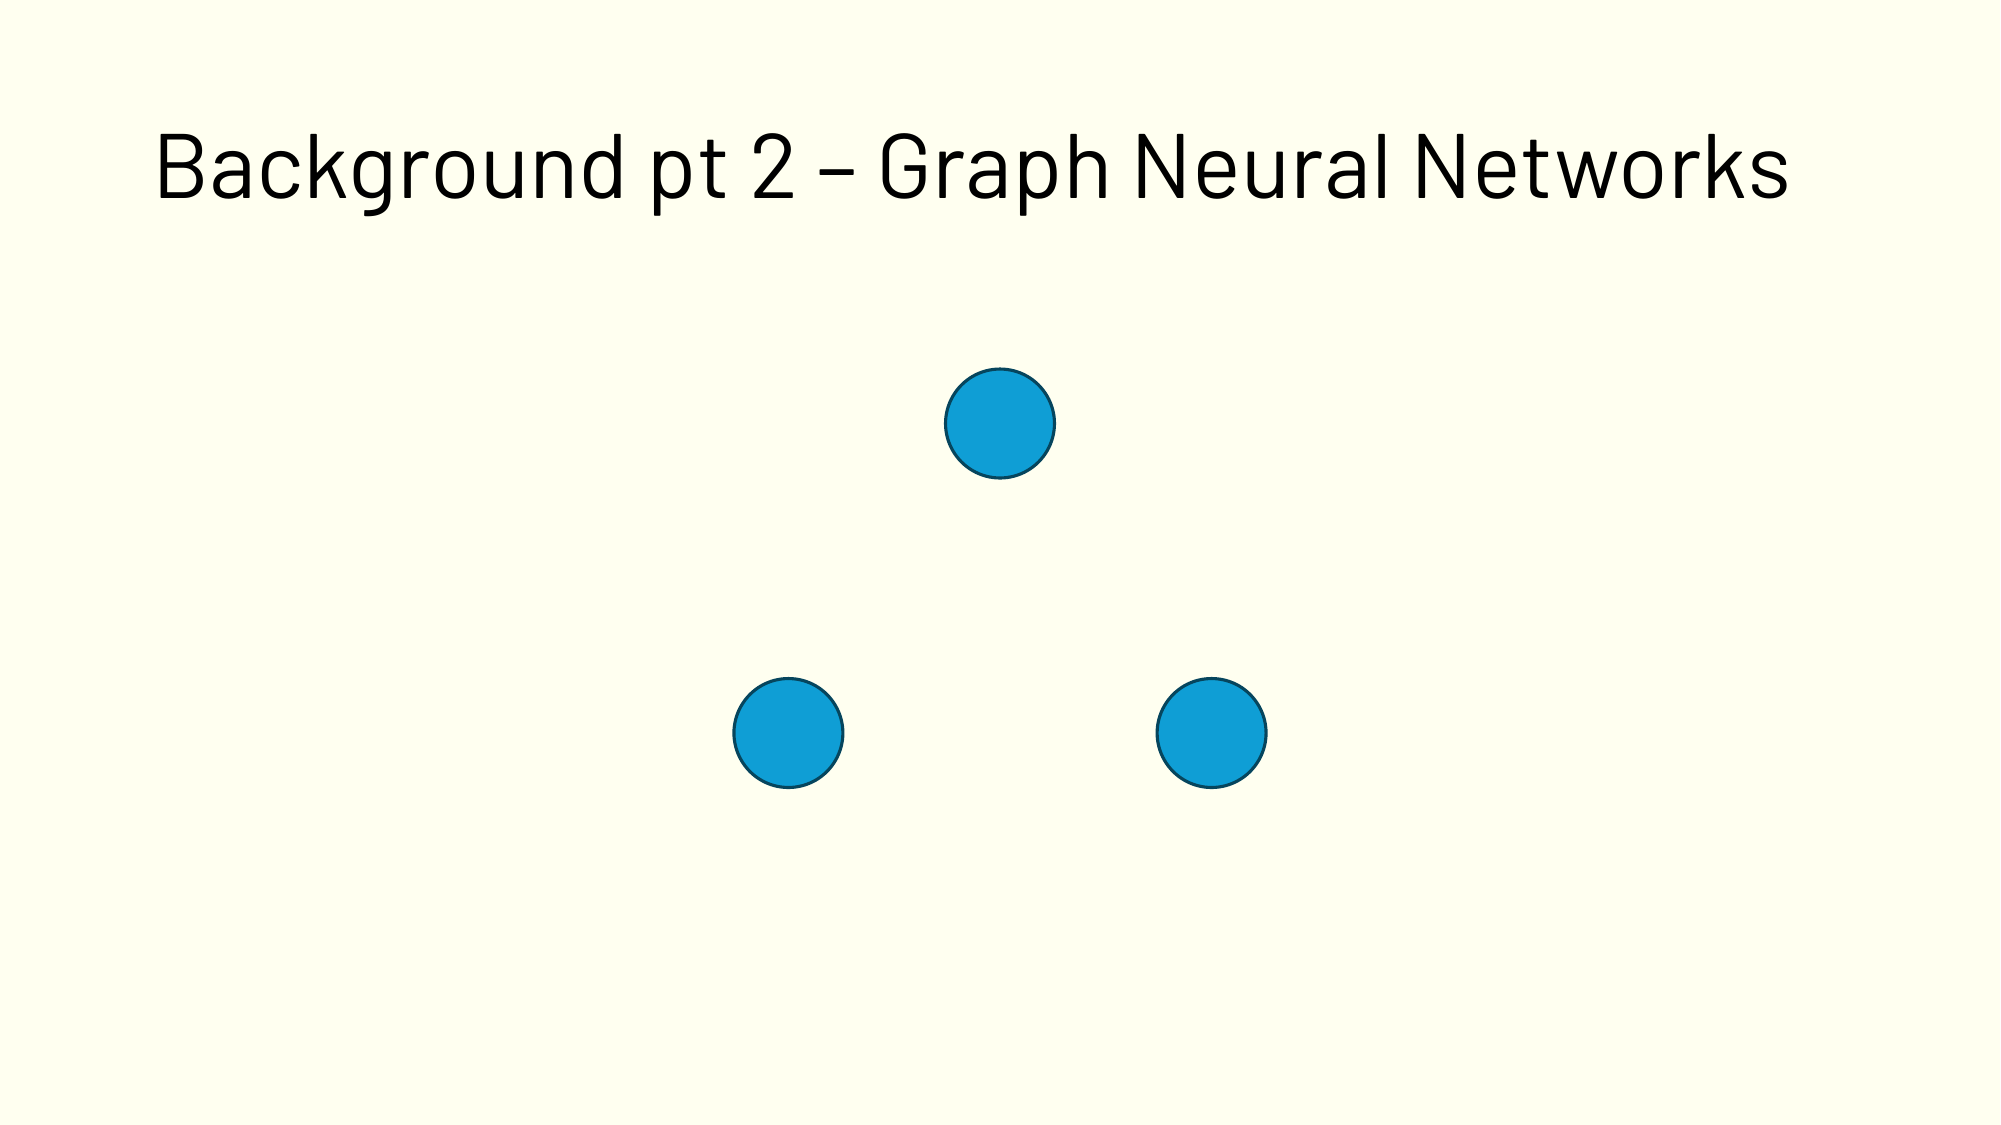

# Background pt 2 – Graph Neural Networks